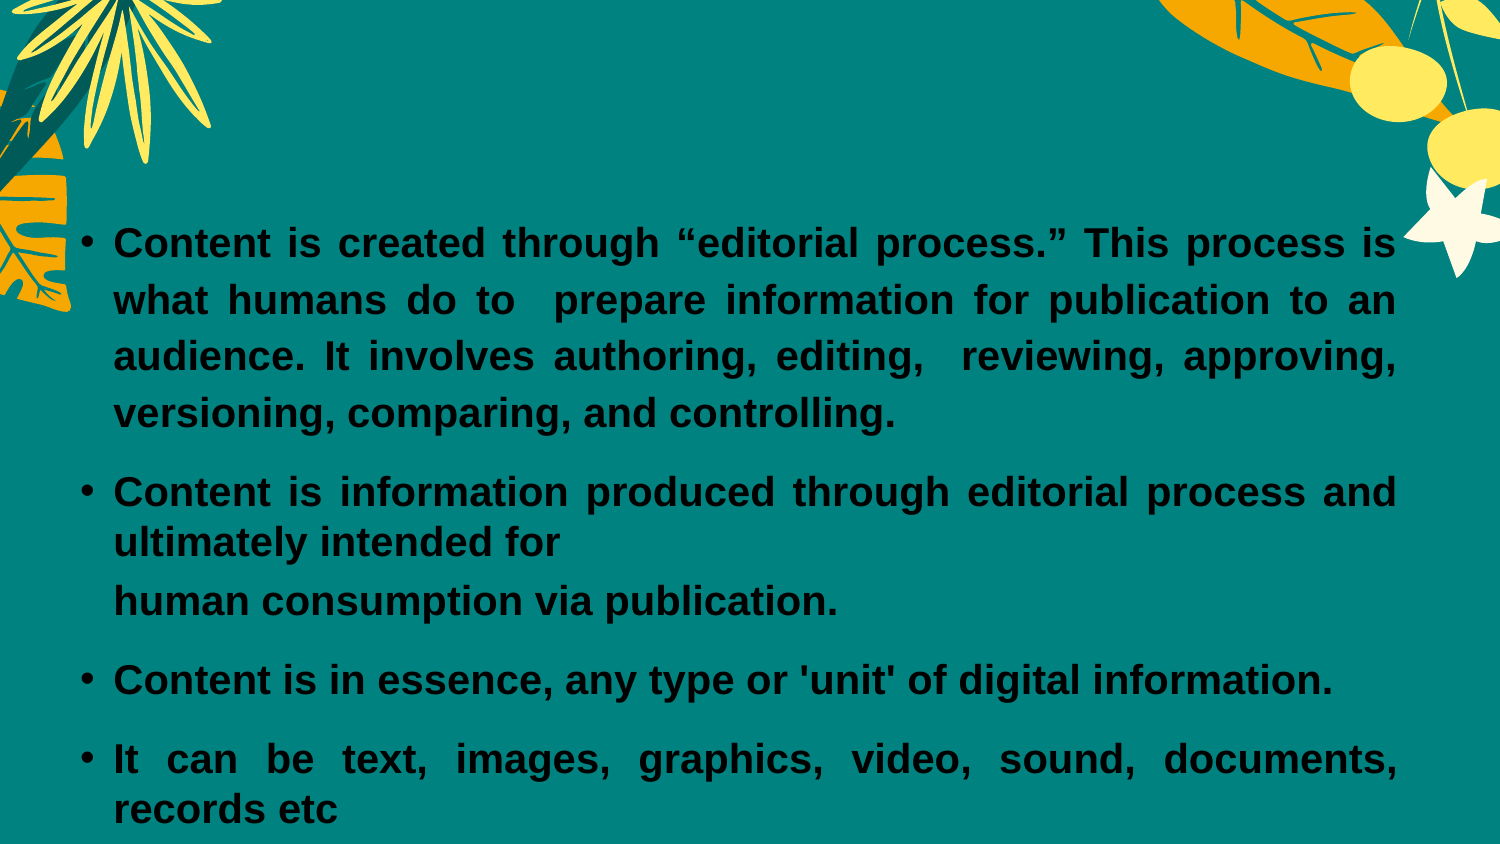

Content is created through “editorial process.” This process is what humans do to  prepare information for publication to an audience. It involves authoring, editing,  reviewing, approving, versioning, comparing, and controlling.
Content is information produced through editorial process and ultimately intended for
human consumption via publication.
Content is in essence, any type or 'unit' of digital information.
It can be text, images, graphics, video, sound, documents, records etc